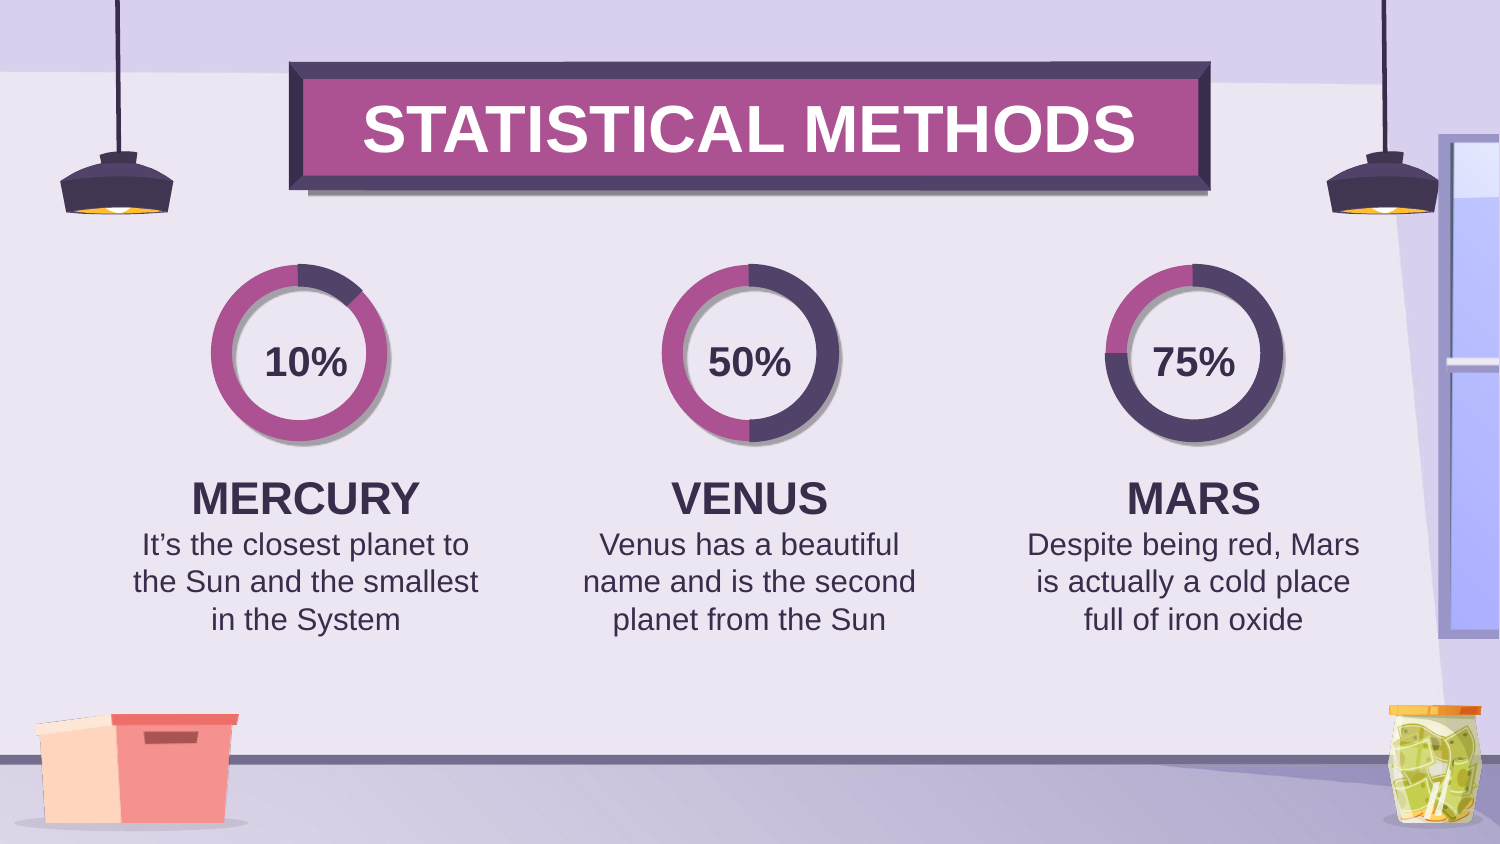

STATISTICAL METHODS

10%
50%
75%
# MERCURY
VENUS
MARS
It’s the closest planet to the Sun and the smallest in the System
Venus has a beautiful name and is the second planet from the Sun
Despite being red, Mars is actually a cold place full of iron oxide